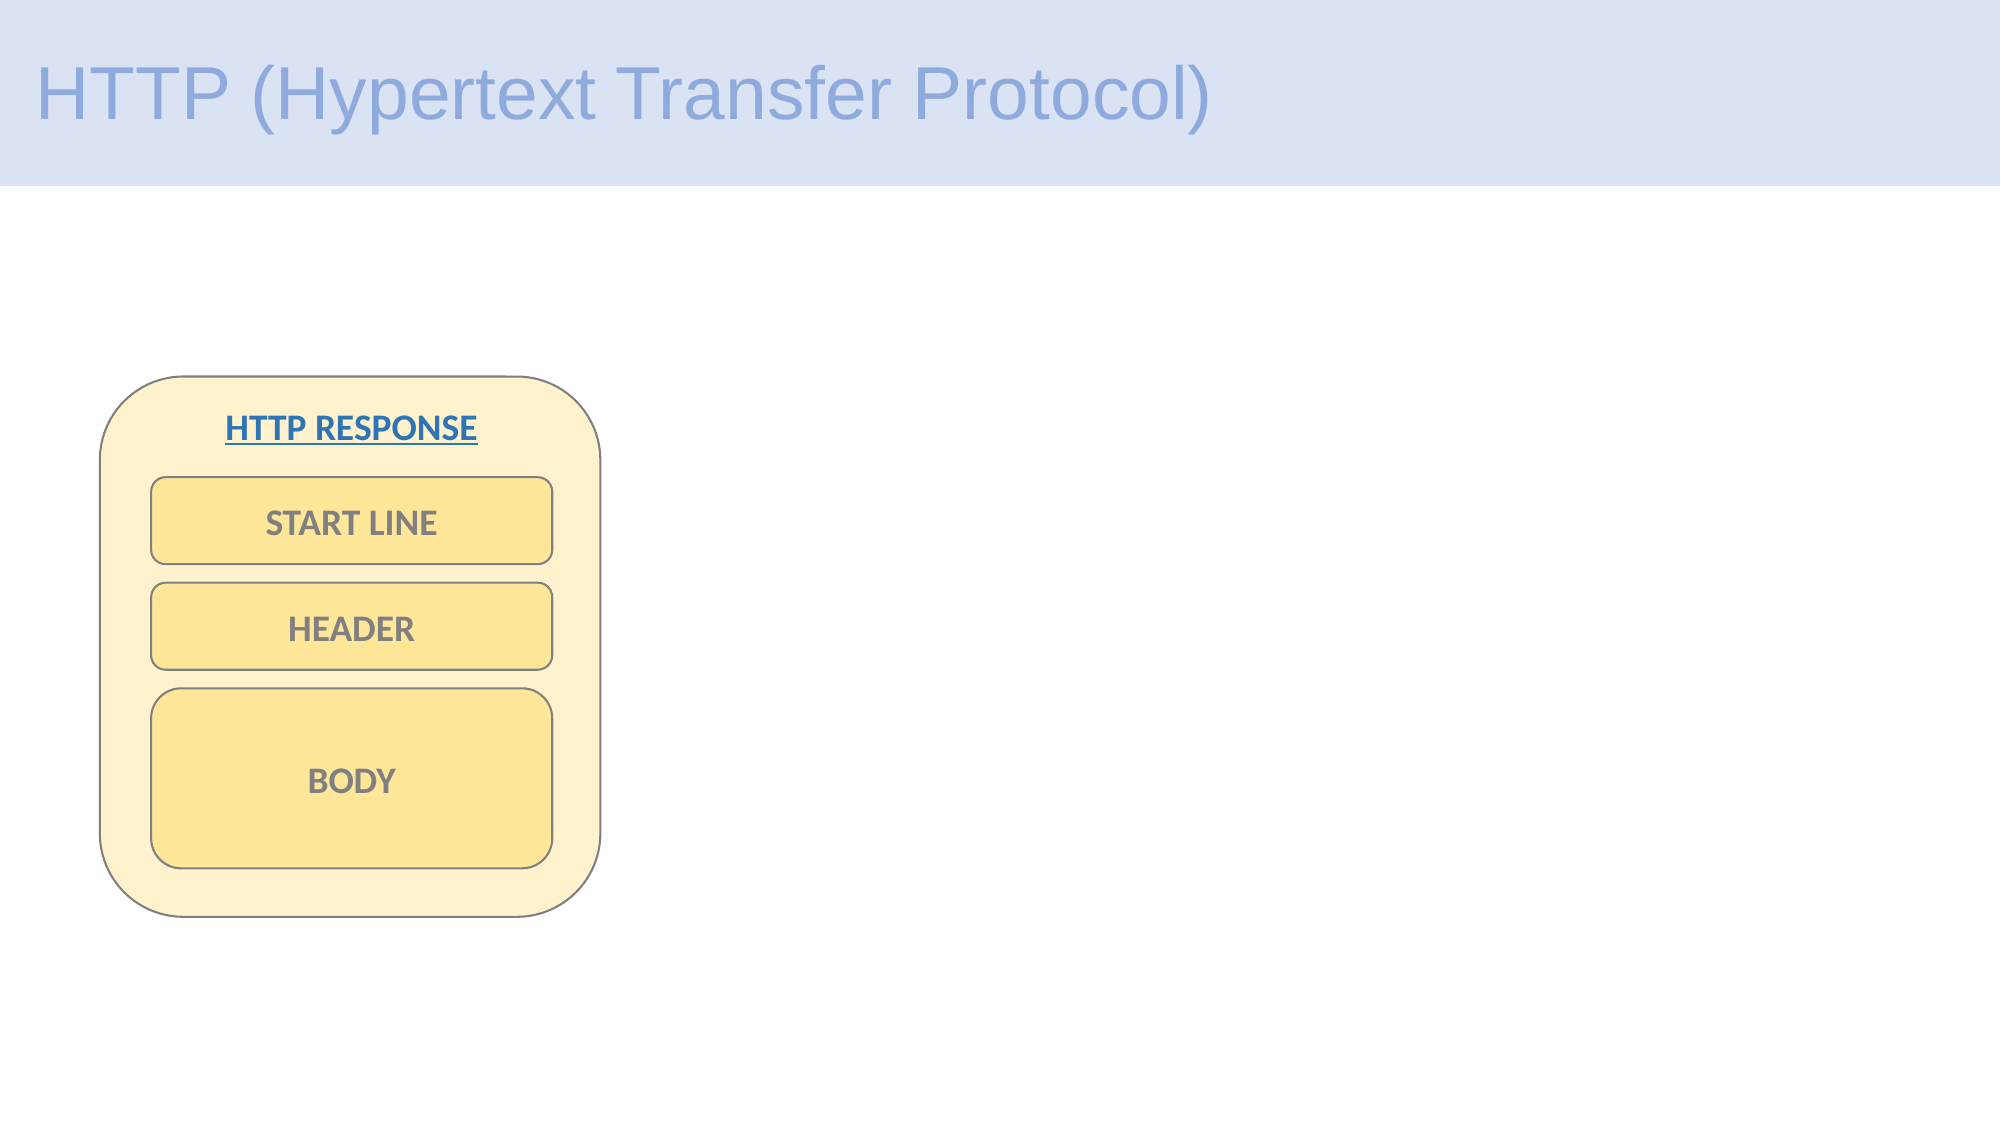

# HTTP (Hypertext Transfer Protocol)

HTTP RESPONSE
START LINE
HEADER
BODY